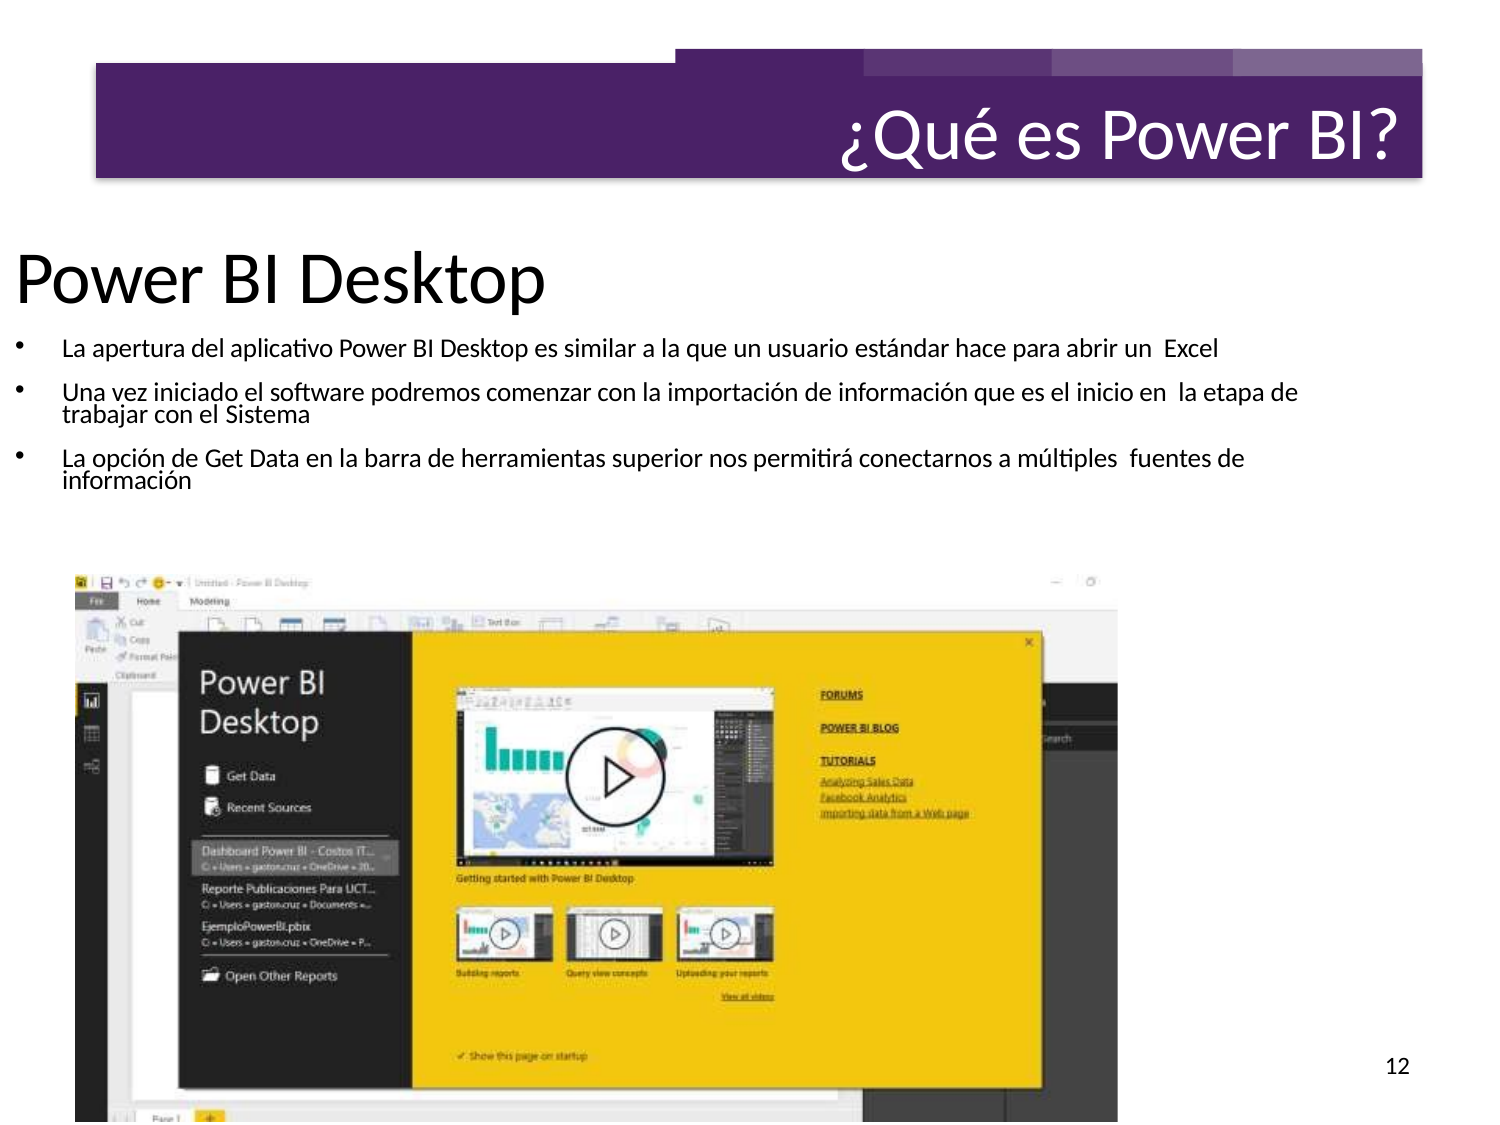

¿Qué es Power BI?
Power BI Desktop
La apertura del aplicativo Power BI Desktop es similar a la que un usuario estándar hace para abrir un  Excel
Una vez iniciado el software podremos comenzar con la importación de información que es el inicio en  la etapa de trabajar con el Sistema
La opción de Get Data en la barra de herramientas superior nos permitirá conectarnos a múltiples  fuentes de información

12